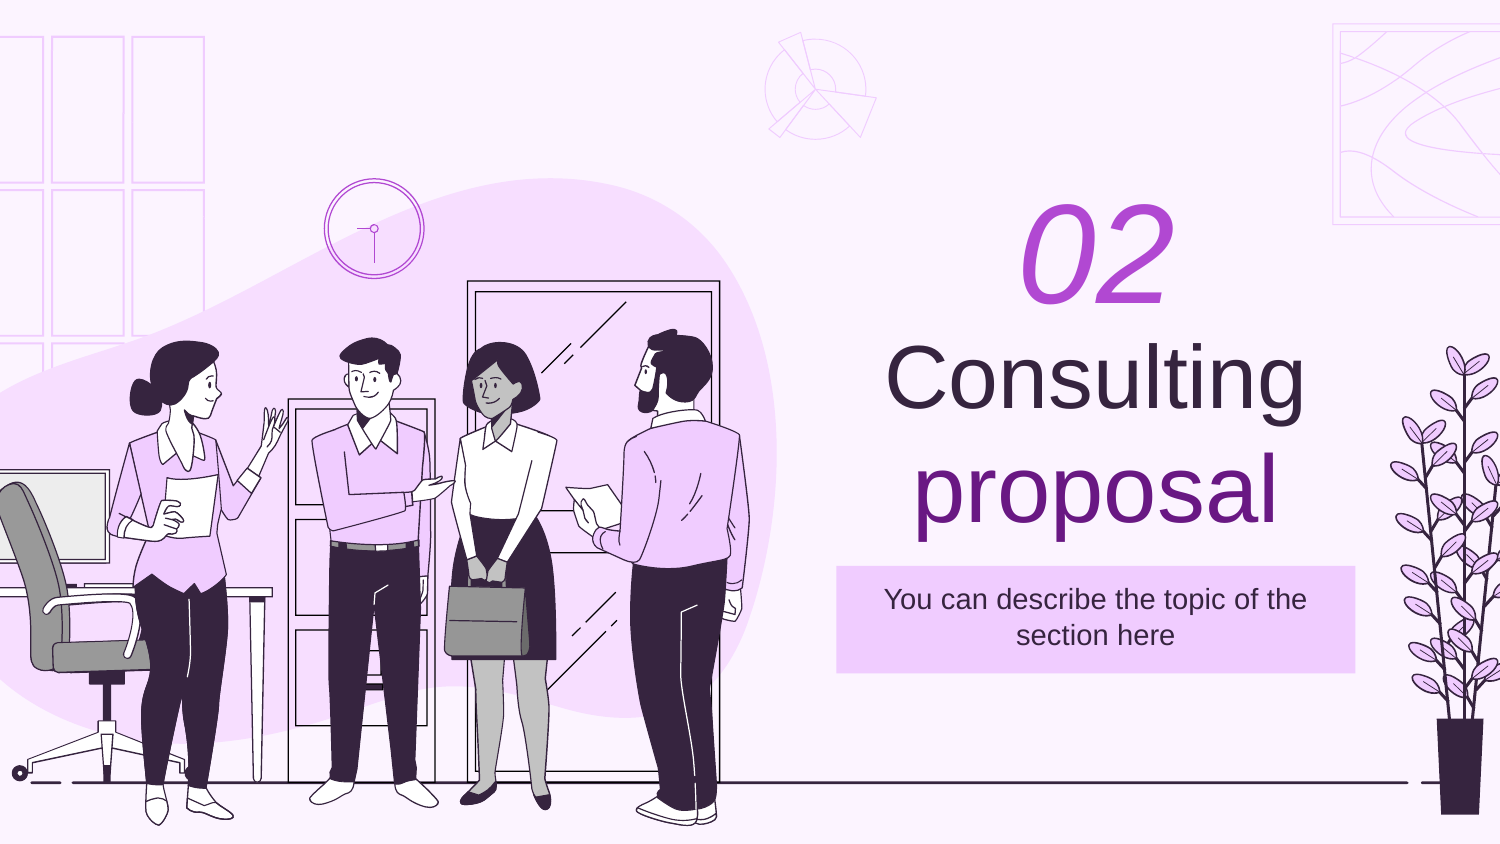

02
# Consulting proposal
You can describe the topic of the section here